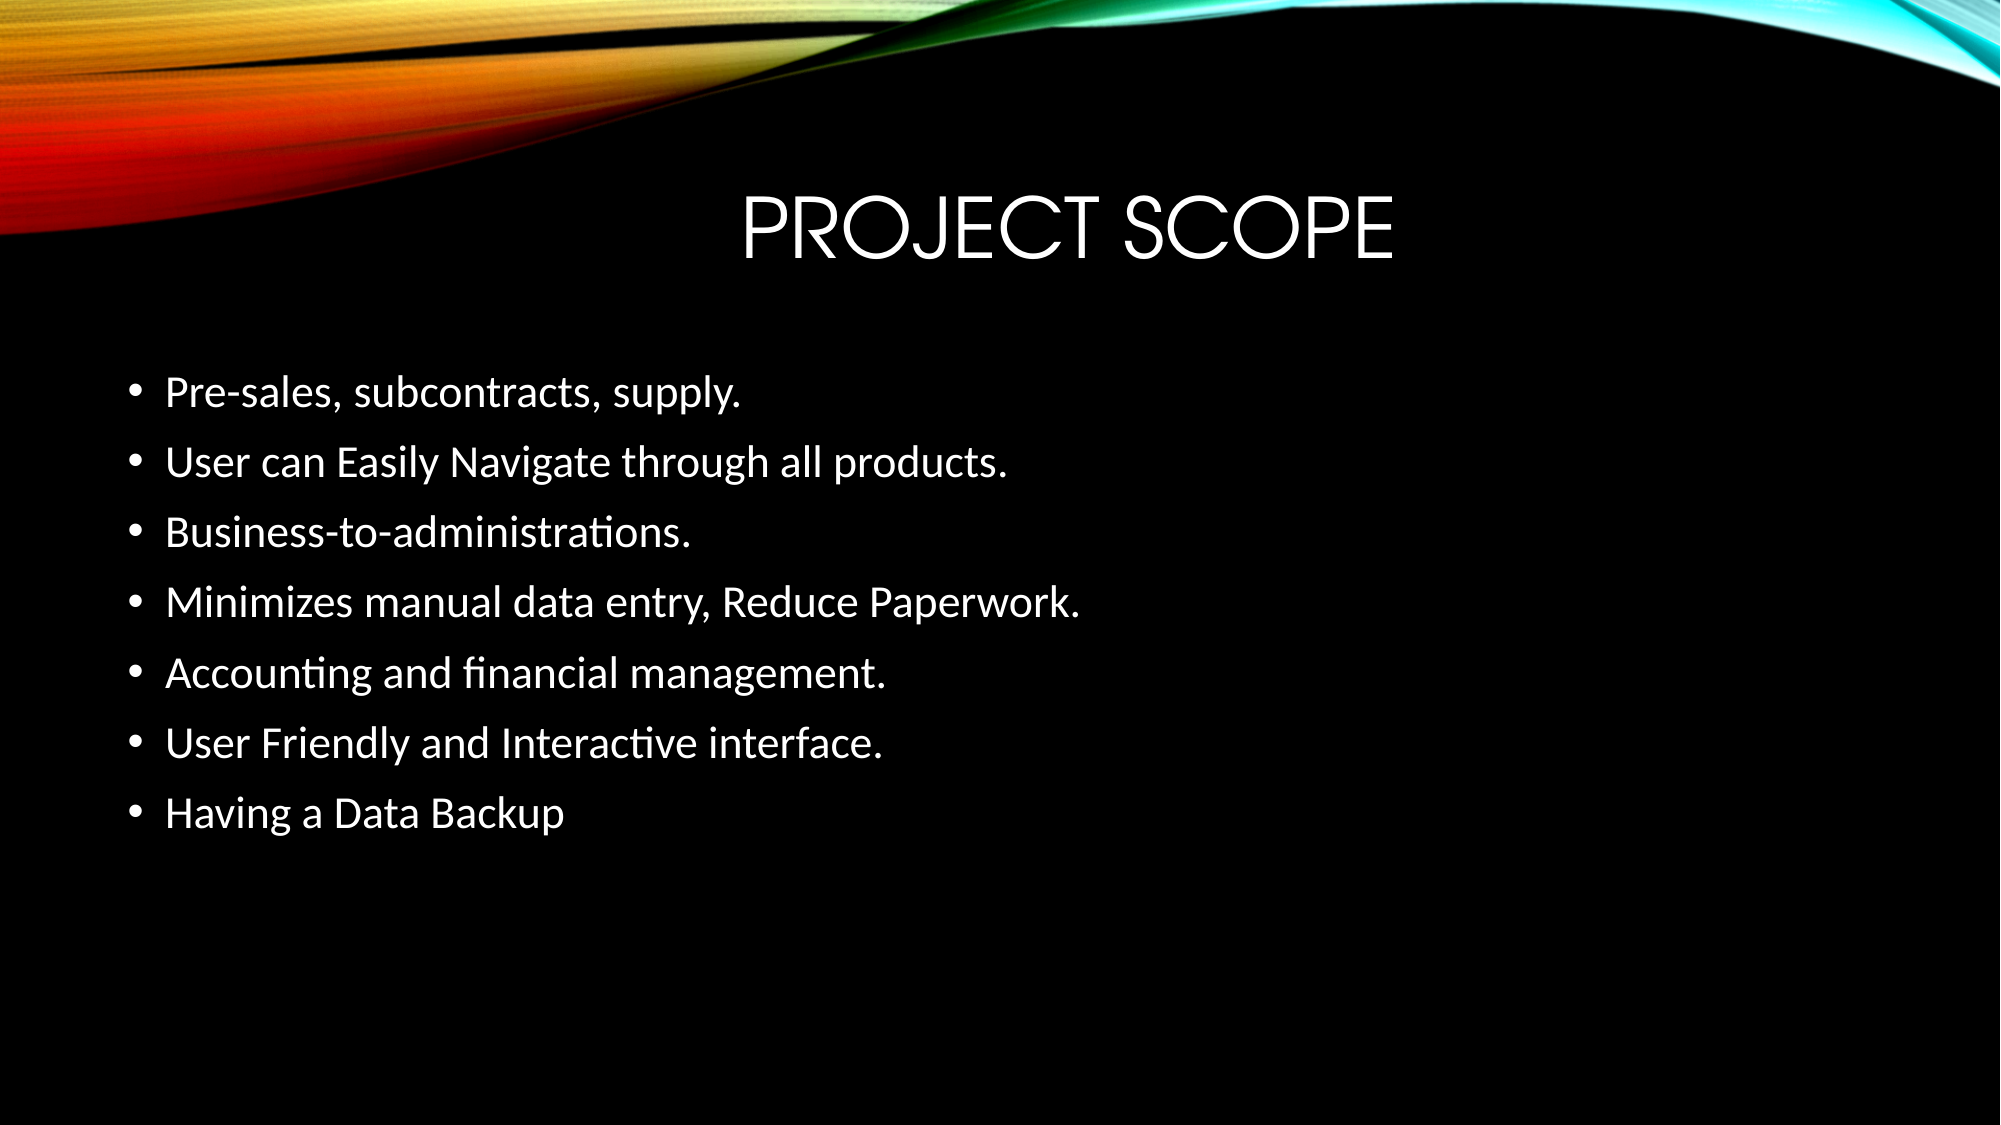

# Project Scope
Pre-sales, subcontracts, supply.
User can Easily Navigate through all products.
Business-to-administrations.
Minimizes manual data entry, Reduce Paperwork.
Accounting and financial management.
User Friendly and Interactive interface.
Having a Data Backup